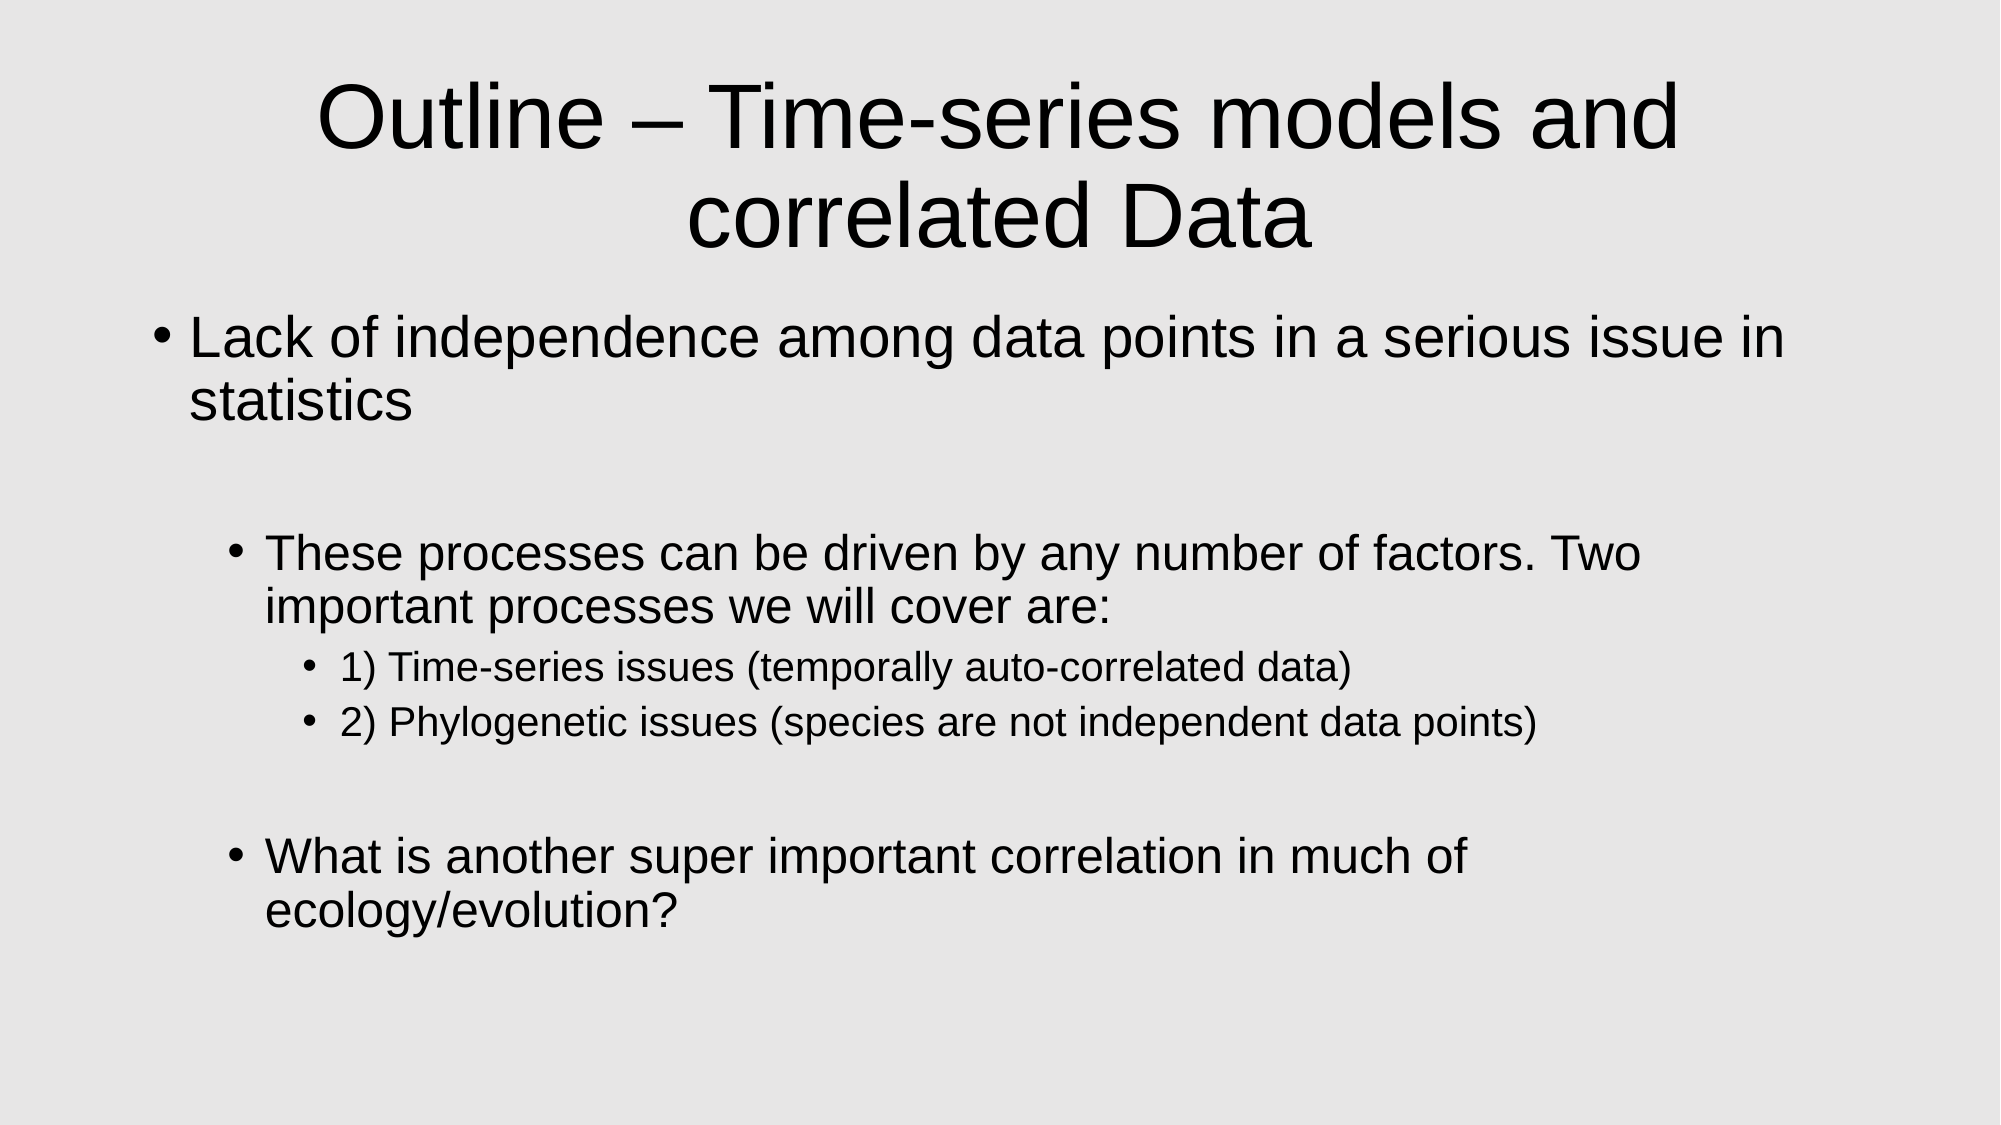

# Outline – Time-series models and correlated Data
Lack of independence among data points in a serious issue in statistics

These processes can be driven by any number of factors. Two important processes we will cover are:
1) Time-series issues (temporally auto-correlated data)
2) Phylogenetic issues (species are not independent data points)

What is another super important correlation in much of ecology/evolution?